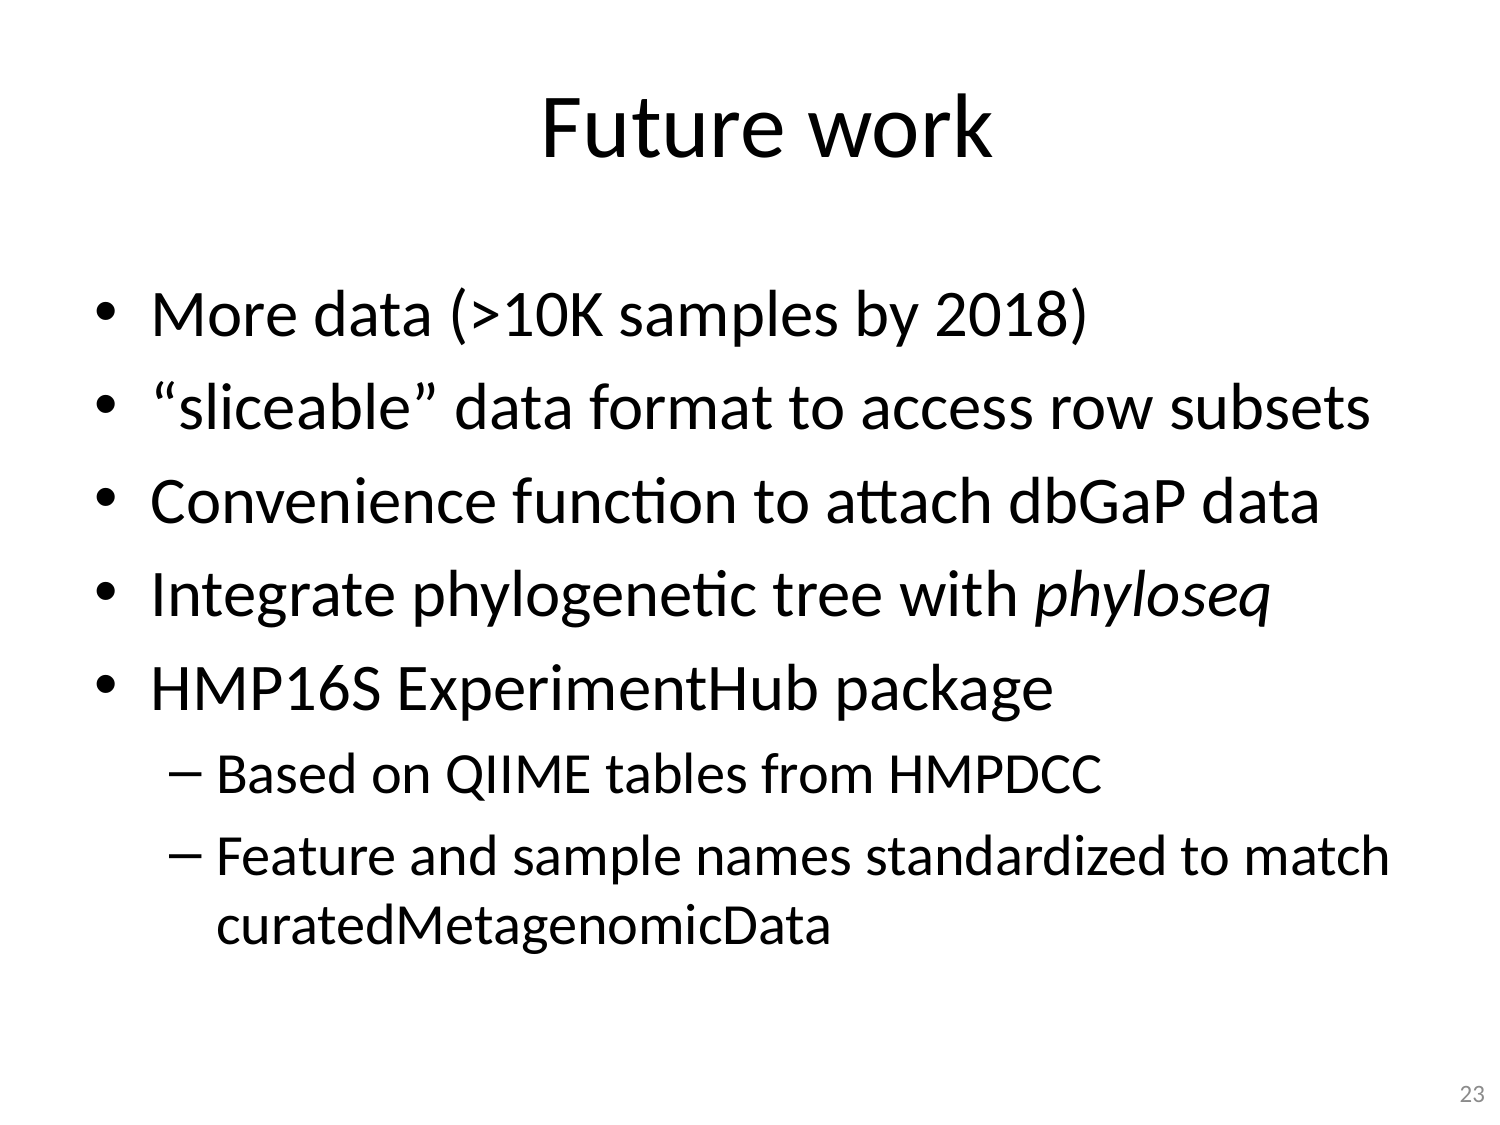

Future work
More data (>10K samples by 2018)
“sliceable” data format to access row subsets
Convenience function to attach dbGaP data
Integrate phylogenetic tree with phyloseq
HMP16S ExperimentHub package
Based on QIIME tables from HMPDCC
Feature and sample names standardized to match curatedMetagenomicData
23